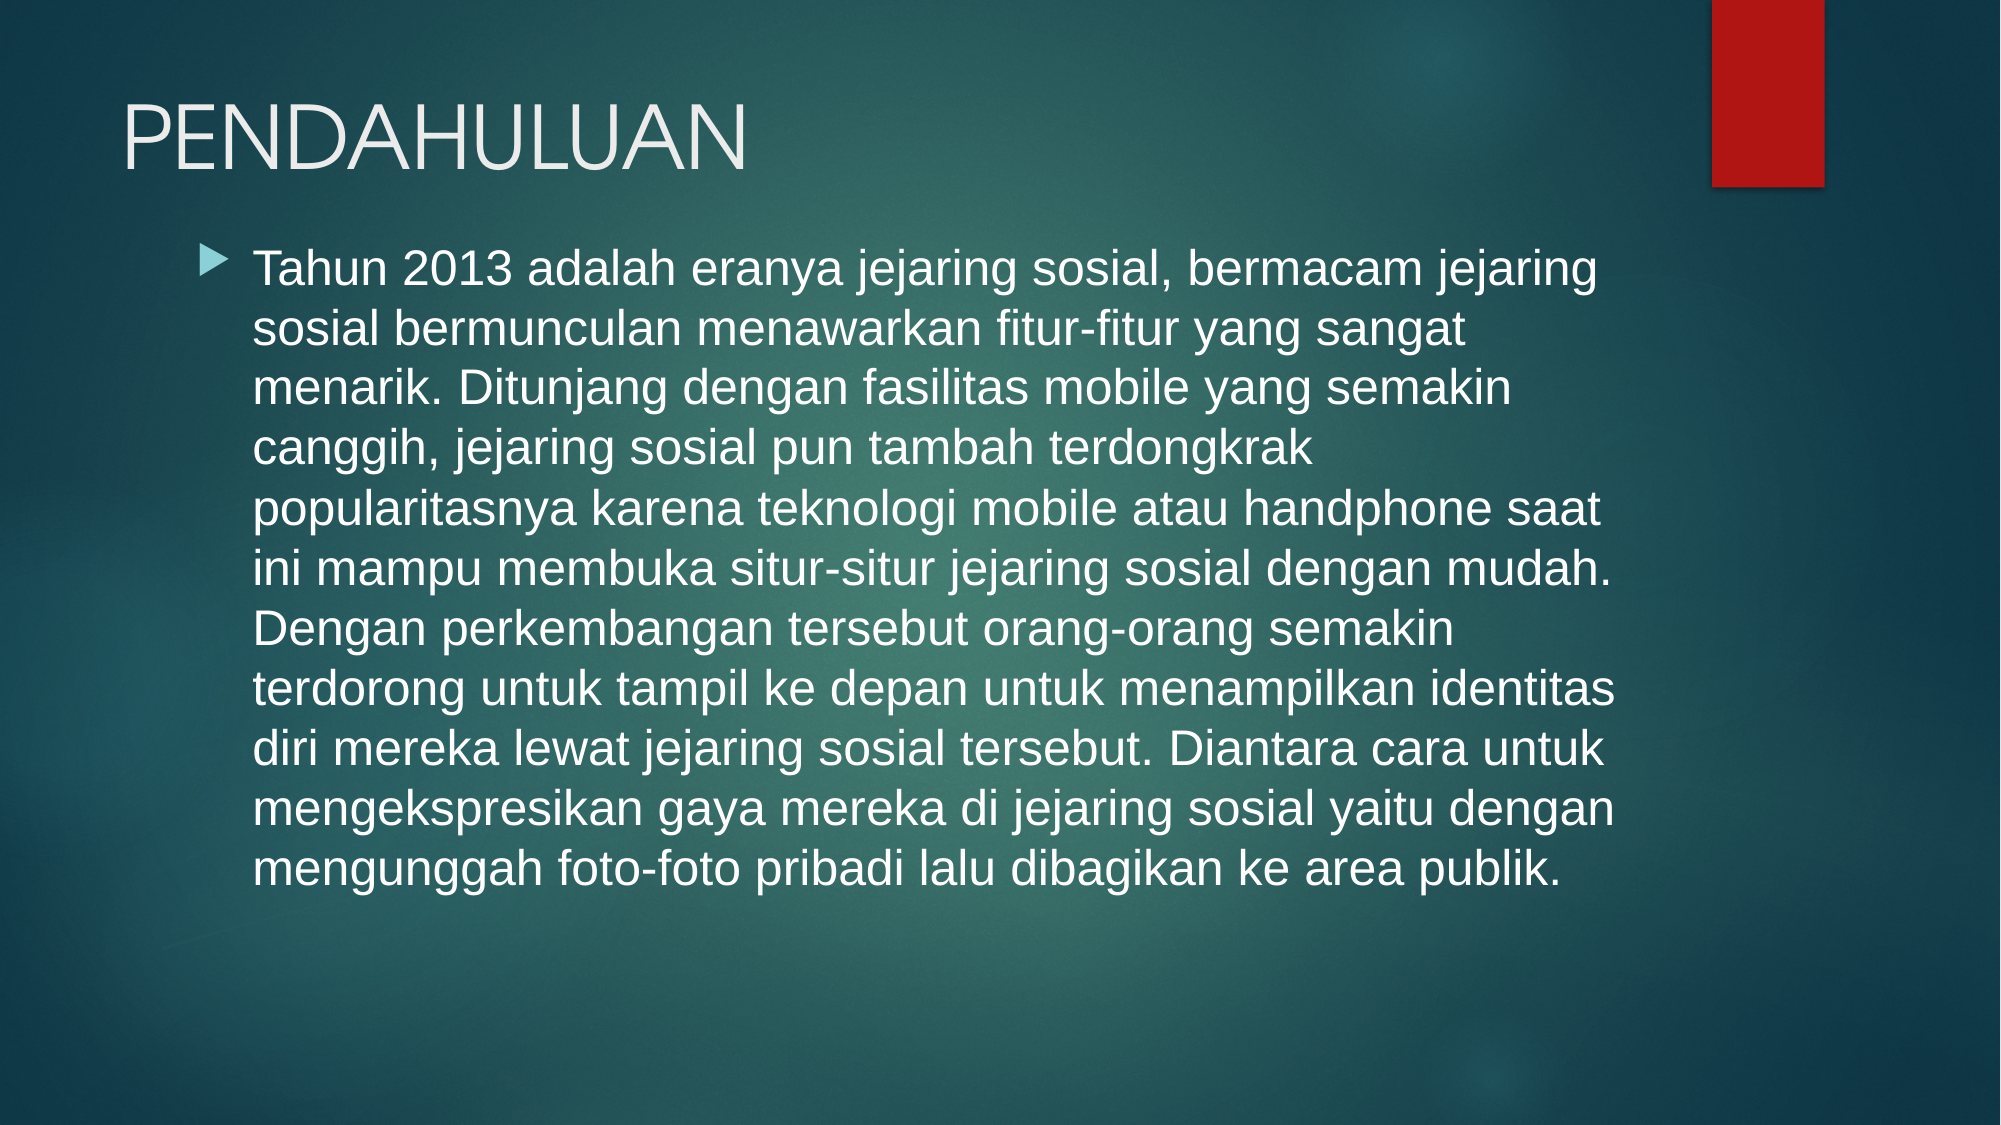

# PENDAHULUAN
Tahun 2013 adalah eranya jejaring sosial, bermacam jejaring sosial bermunculan menawarkan fitur-fitur yang sangat menarik. Ditunjang dengan fasilitas mobile yang semakin canggih, jejaring sosial pun tambah terdongkrak popularitasnya karena teknologi mobile atau handphone saat ini mampu membuka situr-situr jejaring sosial dengan mudah. Dengan perkembangan tersebut orang-orang semakin terdorong untuk tampil ke depan untuk menampilkan identitas diri mereka lewat jejaring sosial tersebut. Diantara cara untuk mengekspresikan gaya mereka di jejaring sosial yaitu dengan mengunggah foto-foto pribadi lalu dibagikan ke area publik.